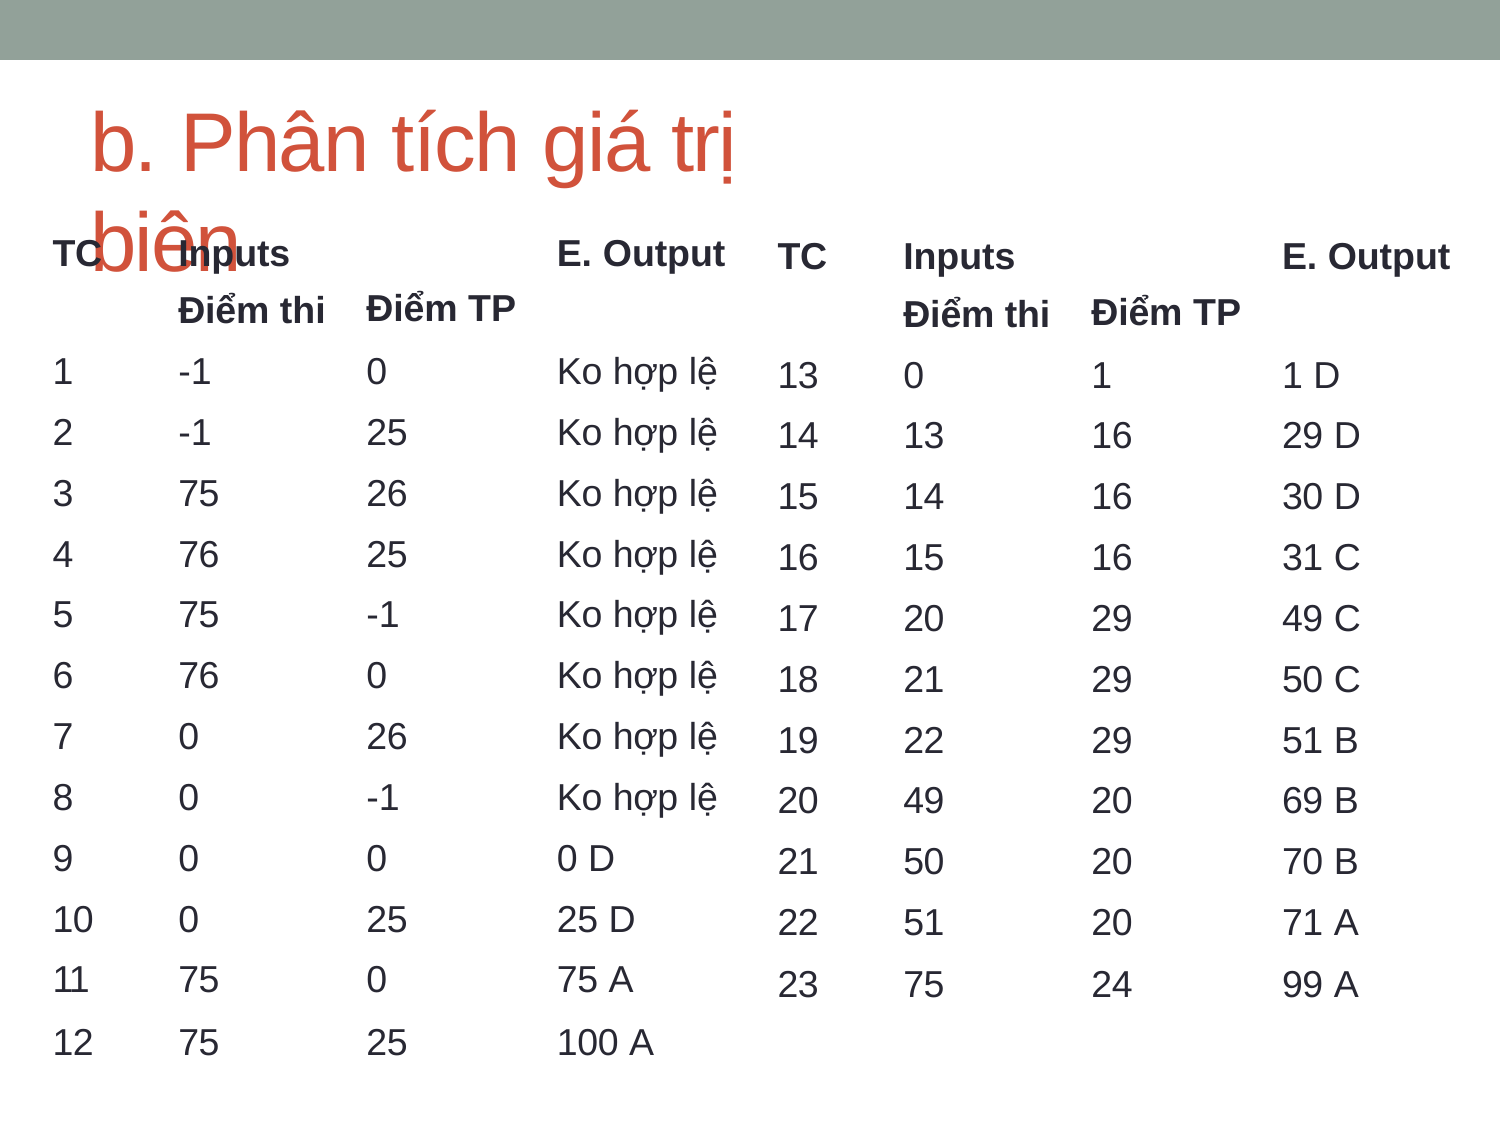

# b. Phân tích giá trị biên
| TC | Inputs Điểm thi | Điểm TP | E. Output |
| --- | --- | --- | --- |
| 1 | -1 | 0 | Ko hợp lệ |
| 2 | -1 | 25 | Ko hợp lệ |
| 3 | 75 | 26 | Ko hợp lệ |
| 4 | 76 | 25 | Ko hợp lệ |
| 5 | 75 | -1 | Ko hợp lệ |
| 6 | 76 | 0 | Ko hợp lệ |
| 7 | 0 | 26 | Ko hợp lệ |
| 8 | 0 | -1 | Ko hợp lệ |
| 9 | 0 | 0 | 0 D |
| 10 | 0 | 25 | 25 D |
| 11 | 75 | 0 | 75 A |
| 12 | 75 | 25 | 100 A |
| TC | Inputs Điểm thi | Điểm TP | E. Output |
| --- | --- | --- | --- |
| 13 | 0 | 1 | 1 D |
| 14 | 13 | 16 | 29 D |
| 15 | 14 | 16 | 30 D |
| 16 | 15 | 16 | 31 C |
| 17 | 20 | 29 | 49 C |
| 18 | 21 | 29 | 50 C |
| 19 | 22 | 29 | 51 B |
| 20 | 49 | 20 | 69 B |
| 21 | 50 | 20 | 70 B |
| 22 | 51 | 20 | 71 A |
| 23 | 75 | 24 | 99 A |